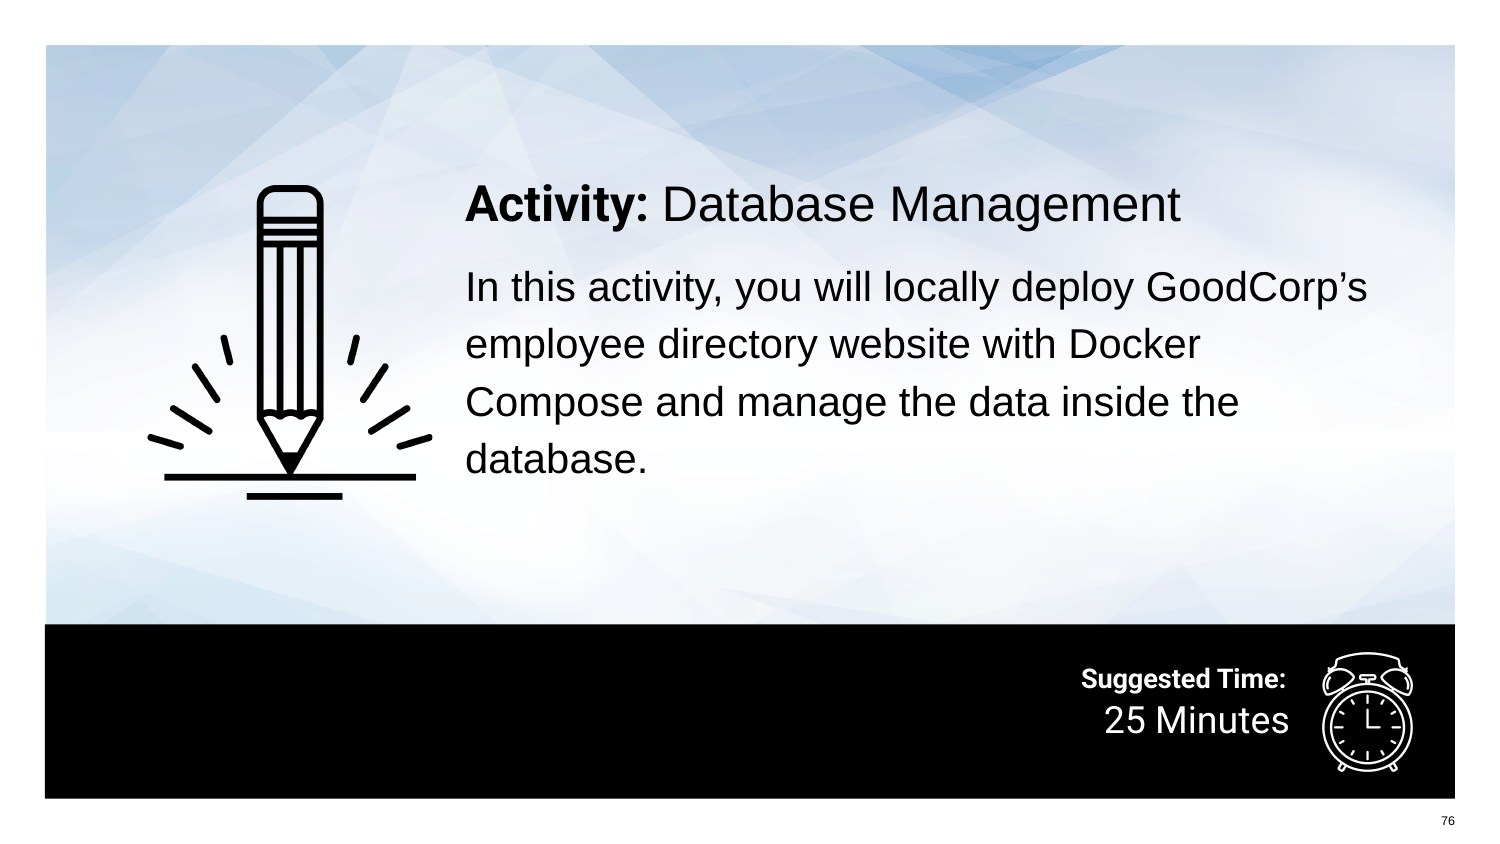

Activity: Database Management
In this activity, you will locally deploy GoodCorp’s employee directory website with Docker Compose and manage the data inside the database.
# 25 Minutes
76